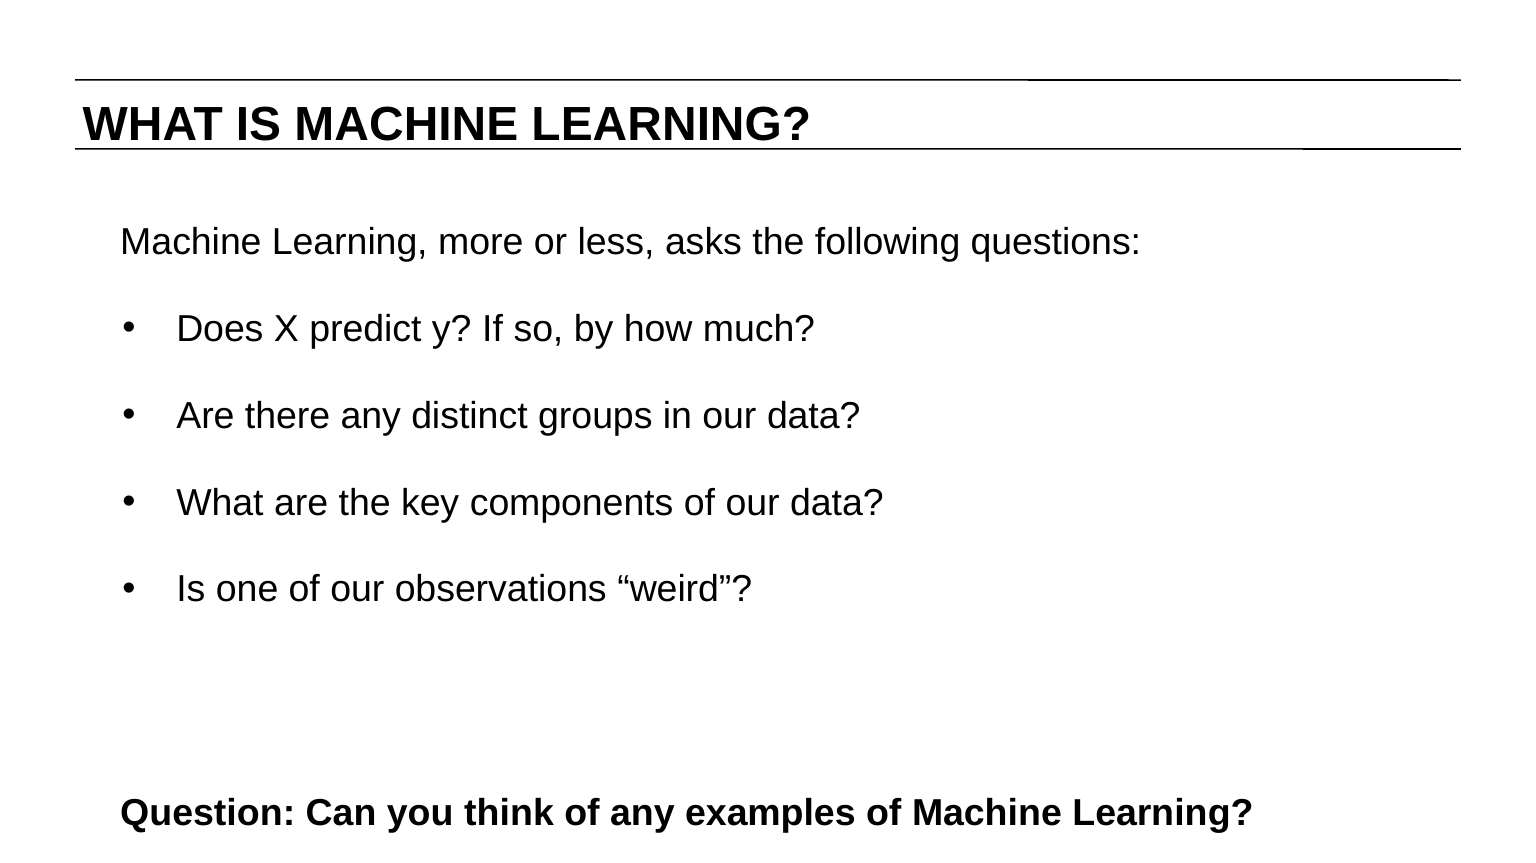

WHAT IS MACHINE LEARNING?

Machine Learning, more or less, asks the following questions:
Does X predict y? If so, by how much?
Are there any distinct groups in our data?
What are the key components of our data?
Is one of our observations “weird”?

Question: Can you think of any examples of Machine Learning?